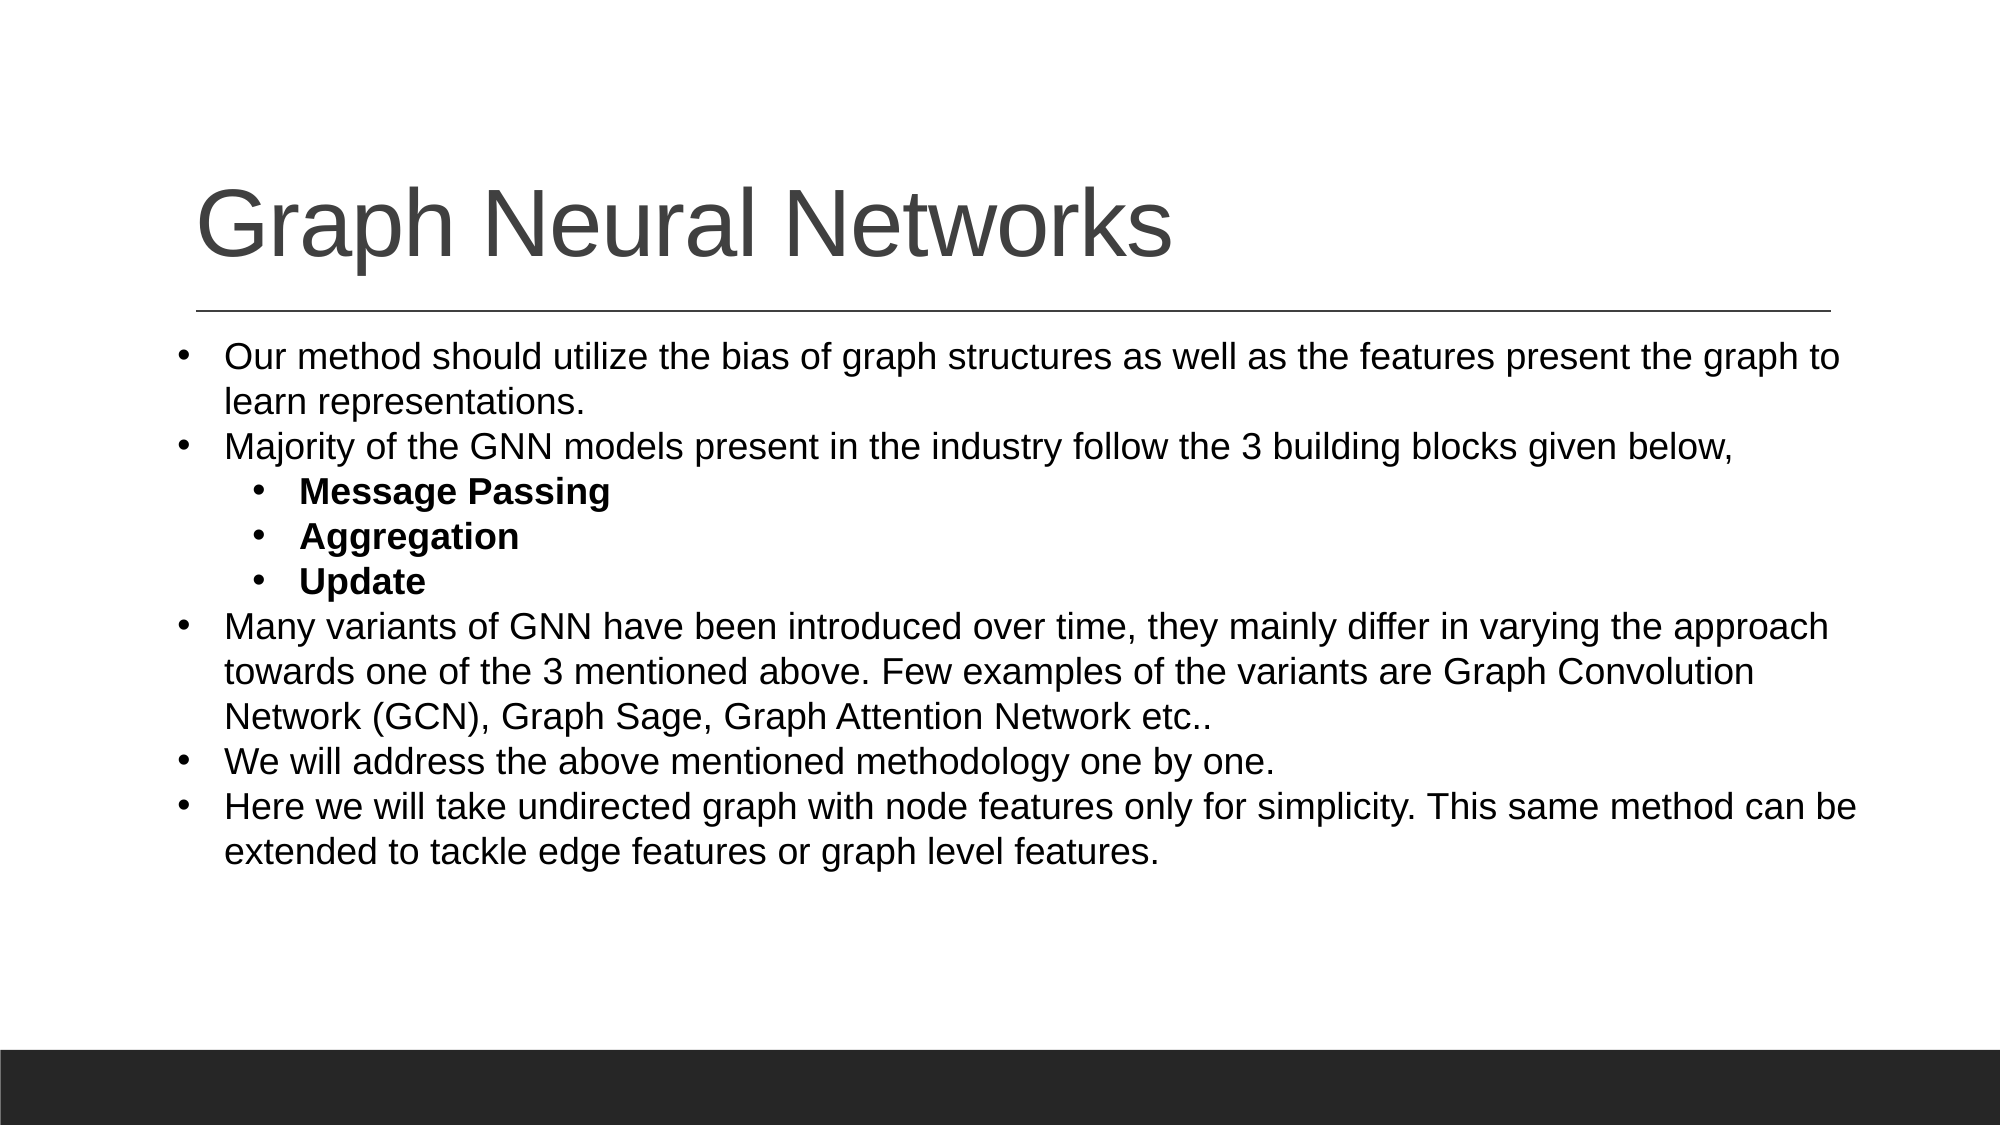

# Graph Neural Networks
Our method should utilize the bias of graph structures as well as the features present the graph to learn representations.
Majority of the GNN models present in the industry follow the 3 building blocks given below,
Message Passing
Aggregation
Update
Many variants of GNN have been introduced over time, they mainly differ in varying the approach towards one of the 3 mentioned above. Few examples of the variants are Graph Convolution Network (GCN), Graph Sage, Graph Attention Network etc..
We will address the above mentioned methodology one by one.
Here we will take undirected graph with node features only for simplicity. This same method can be extended to tackle edge features or graph level features.